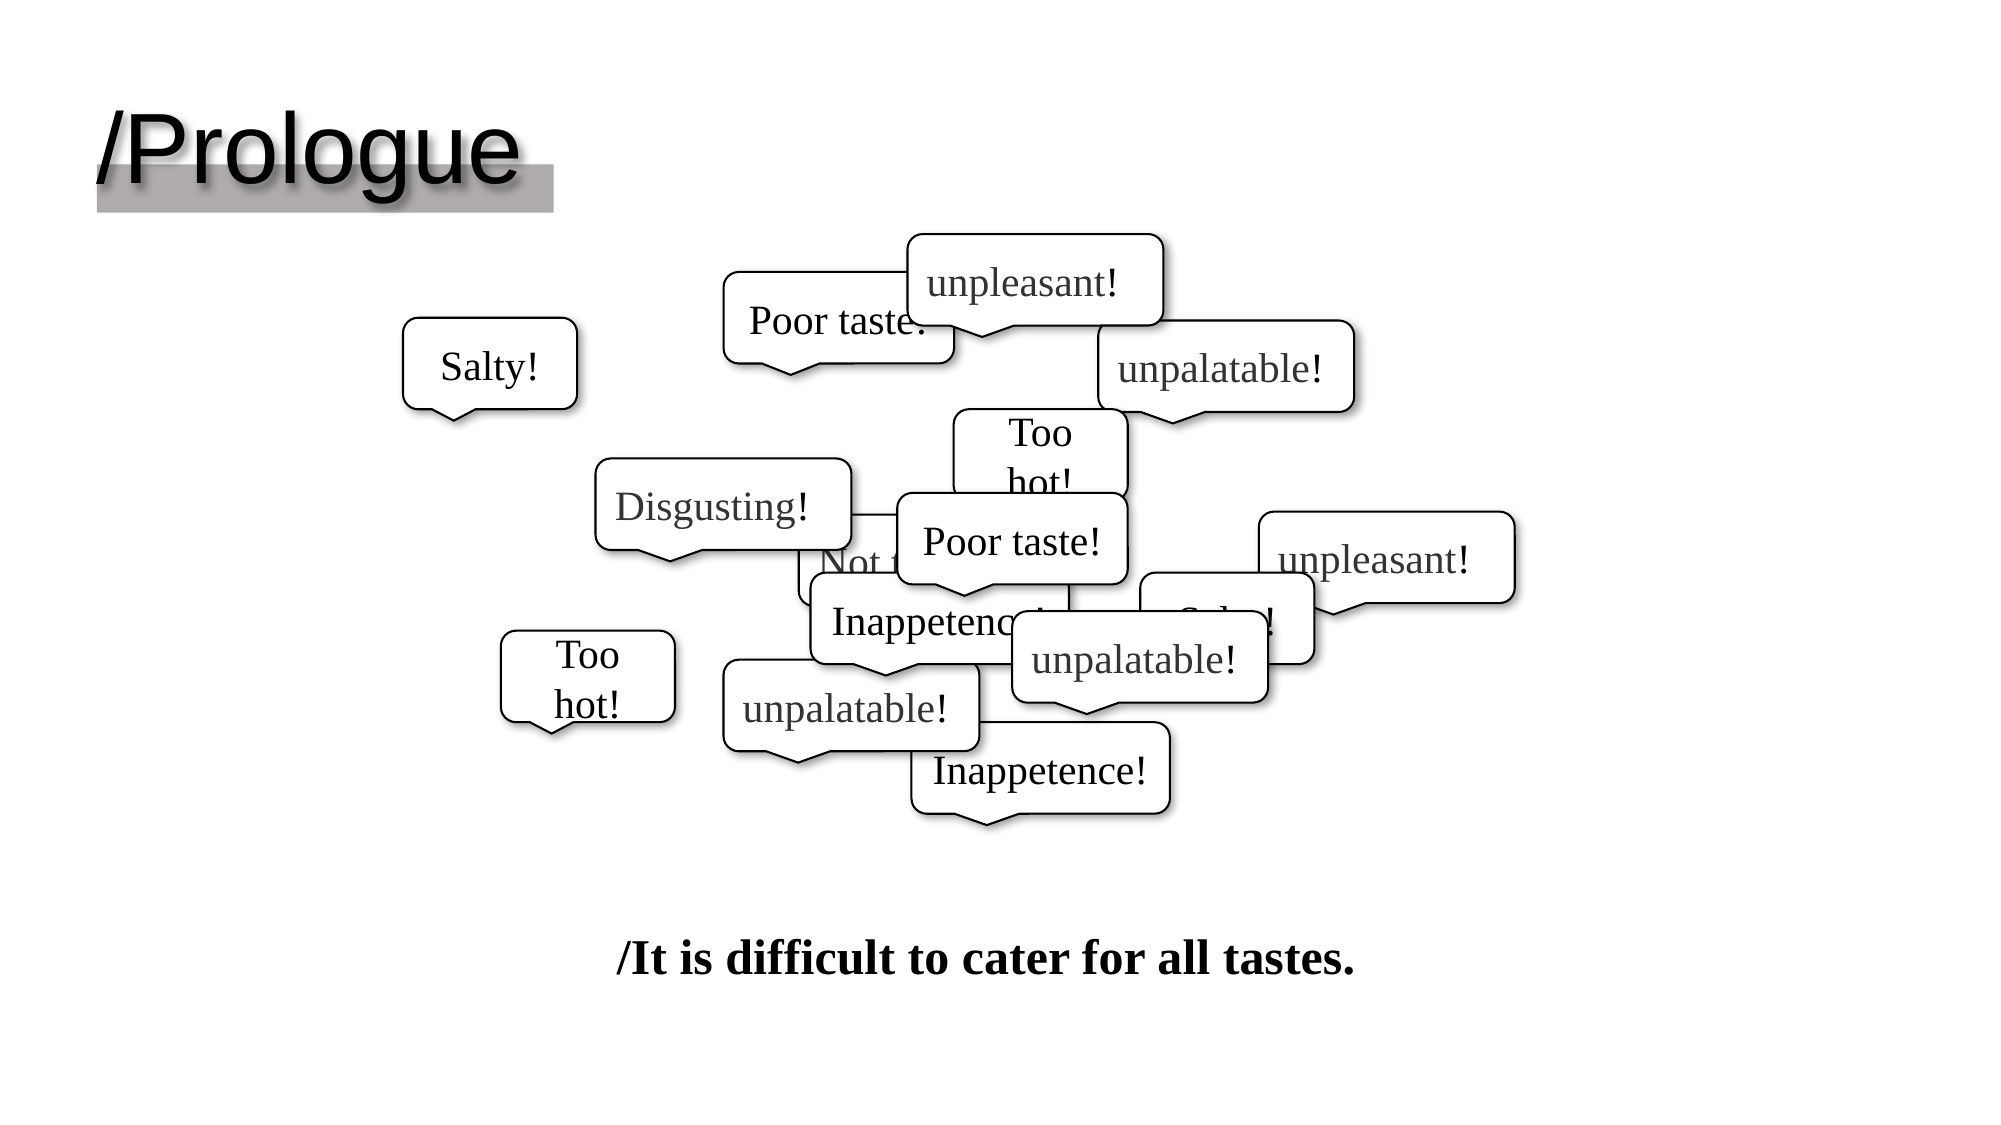

/Prologue

unpleasant!
Poor taste!
Salty!
unpalatable!
Too hot!
Disgusting!
Poor taste!
unpleasant!
Not tasty!
Inappetence!
Salty!
unpalatable!
Too hot!
unpalatable!
Inappetence!
/It is difficult to cater for all tastes.